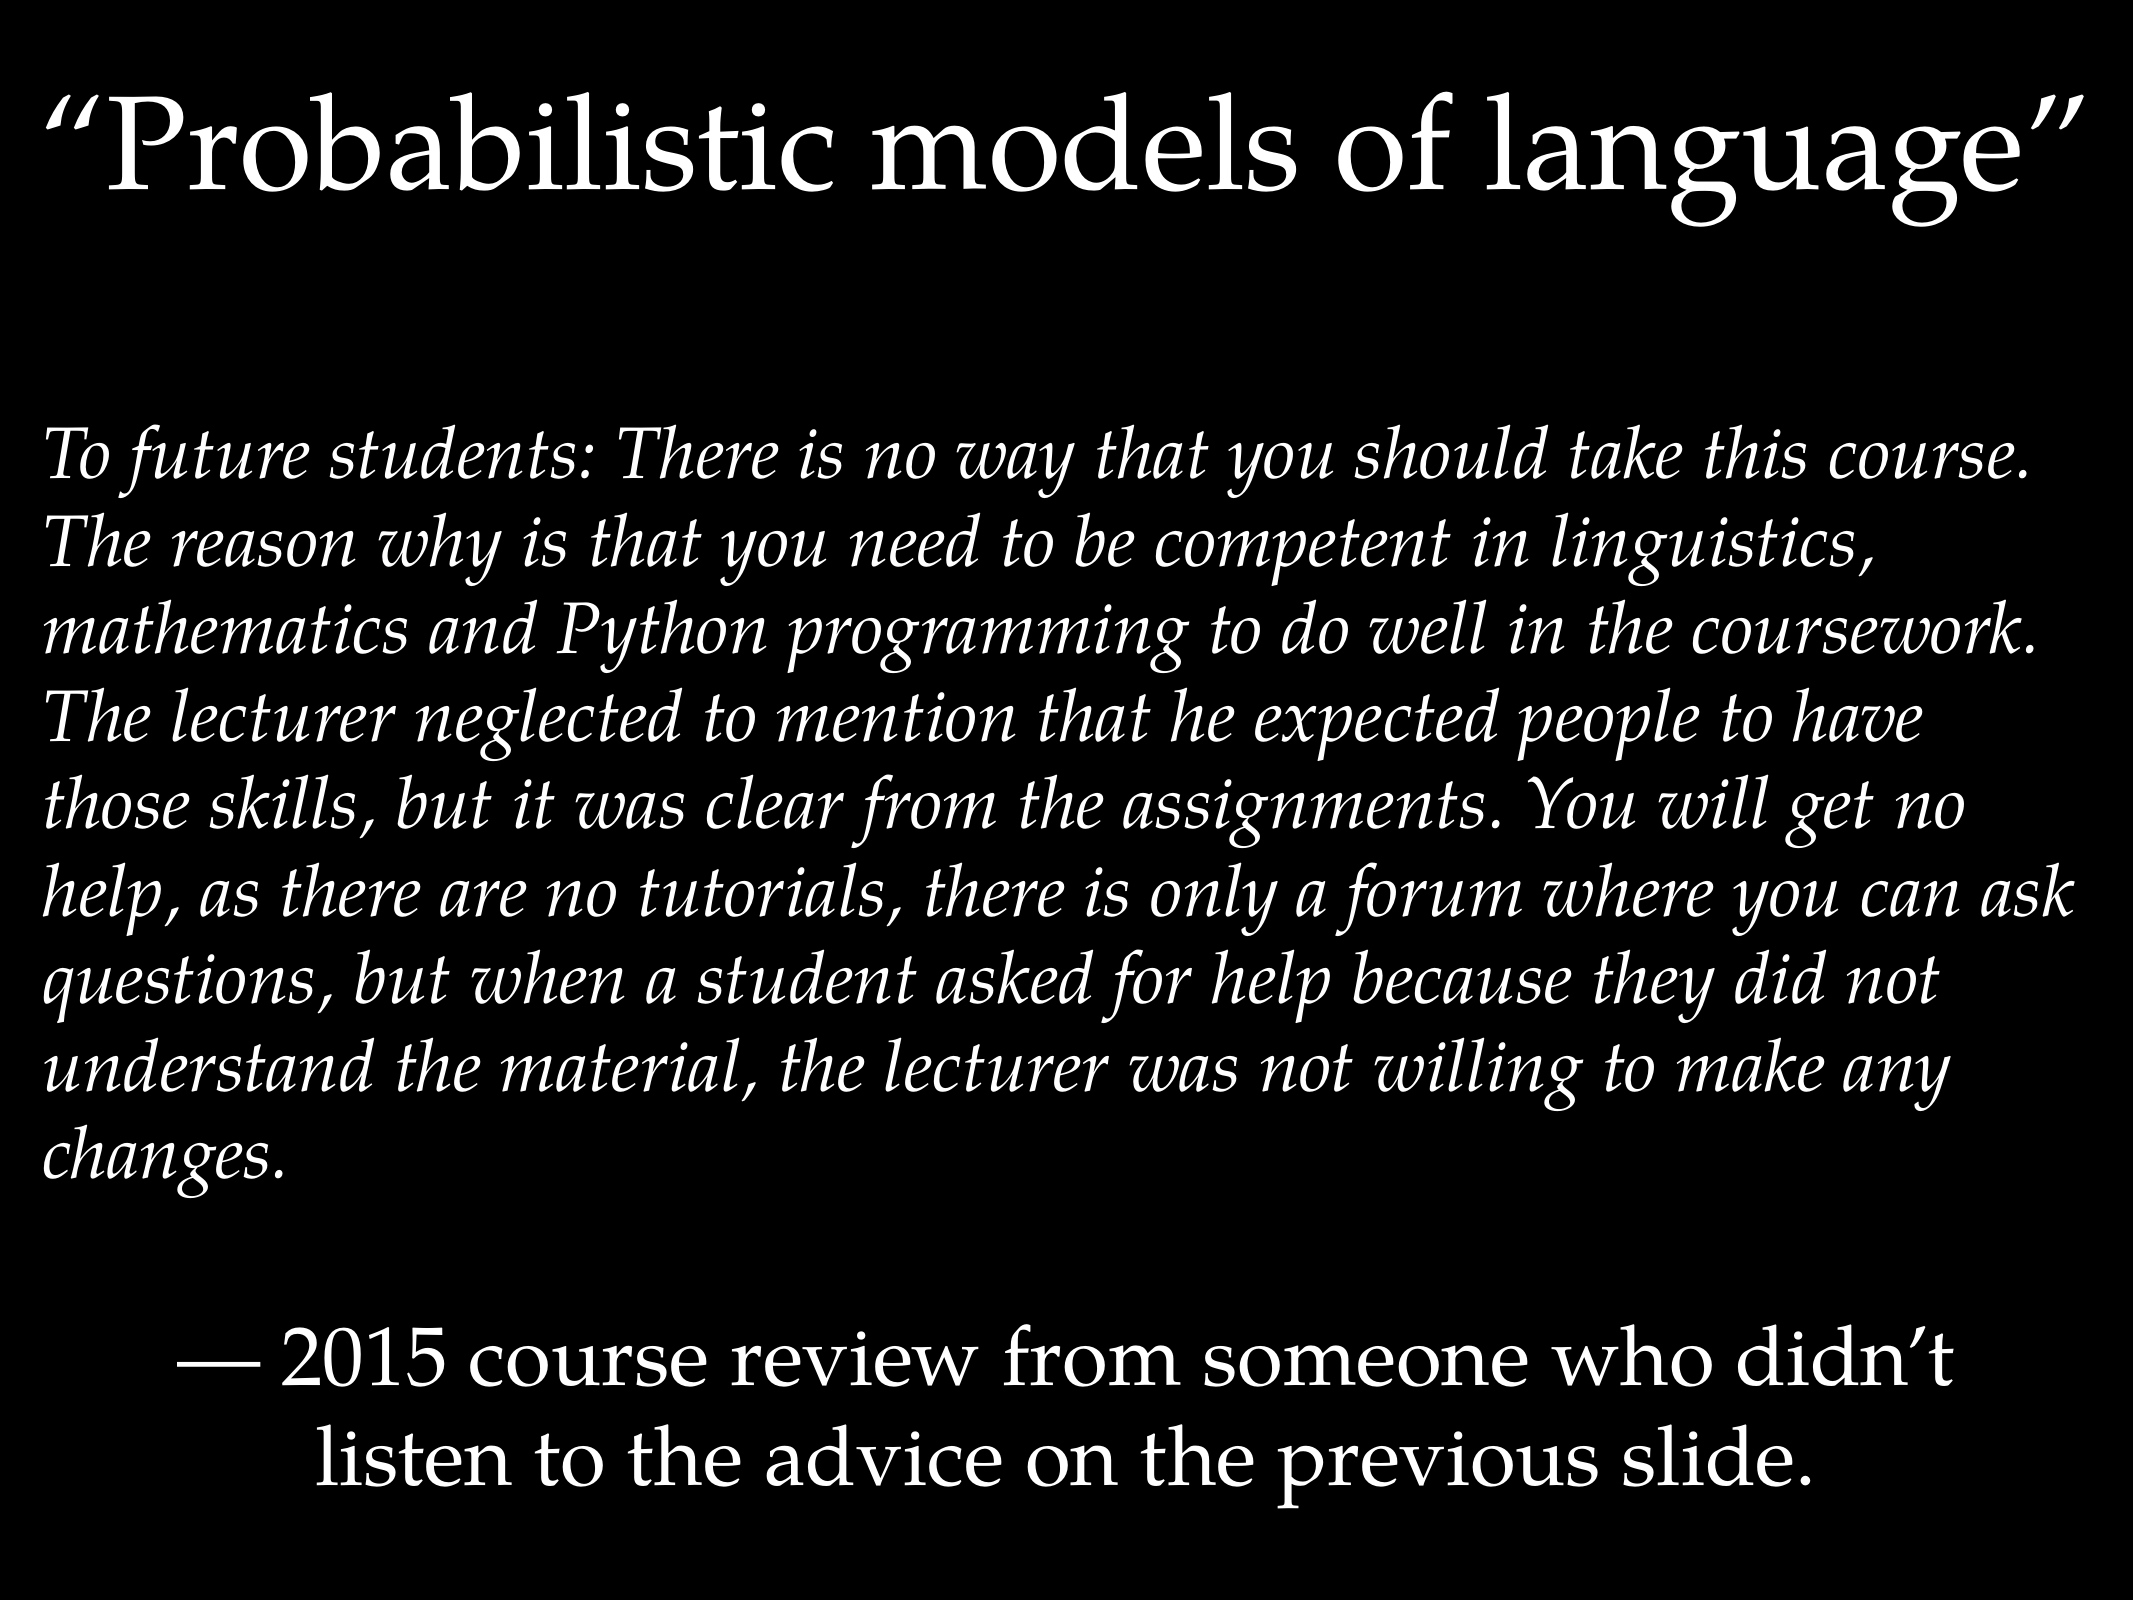

# “Probabilistic models of language”
To future students: There is no way that you should take this course. The reason why is that you need to be competent in linguistics, mathematics and Python programming to do well in the coursework. The lecturer neglected to mention that he expected people to have those skills, but it was clear from the assignments. You will get no help, as there are no tutorials, there is only a forum where you can ask questions, but when a student asked for help because they did not understand the material, the lecturer was not willing to make any changes.
— 2015 course review from someone who didn’t listen to the advice on the previous slide.